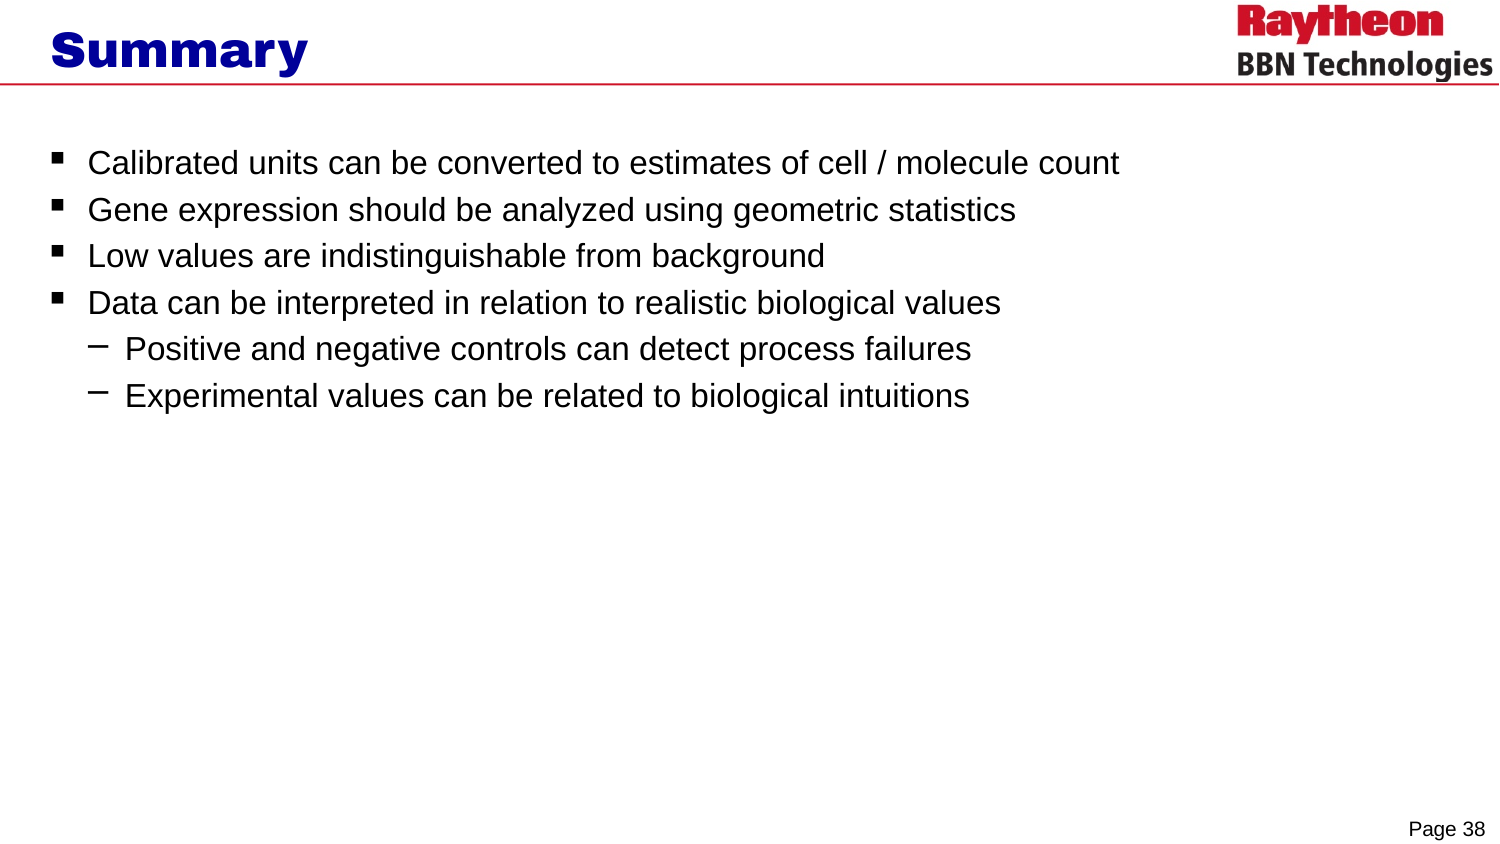

# Summary
Calibrated units can be converted to estimates of cell / molecule count
Gene expression should be analyzed using geometric statistics
Low values are indistinguishable from background
Data can be interpreted in relation to realistic biological values
Positive and negative controls can detect process failures
Experimental values can be related to biological intuitions